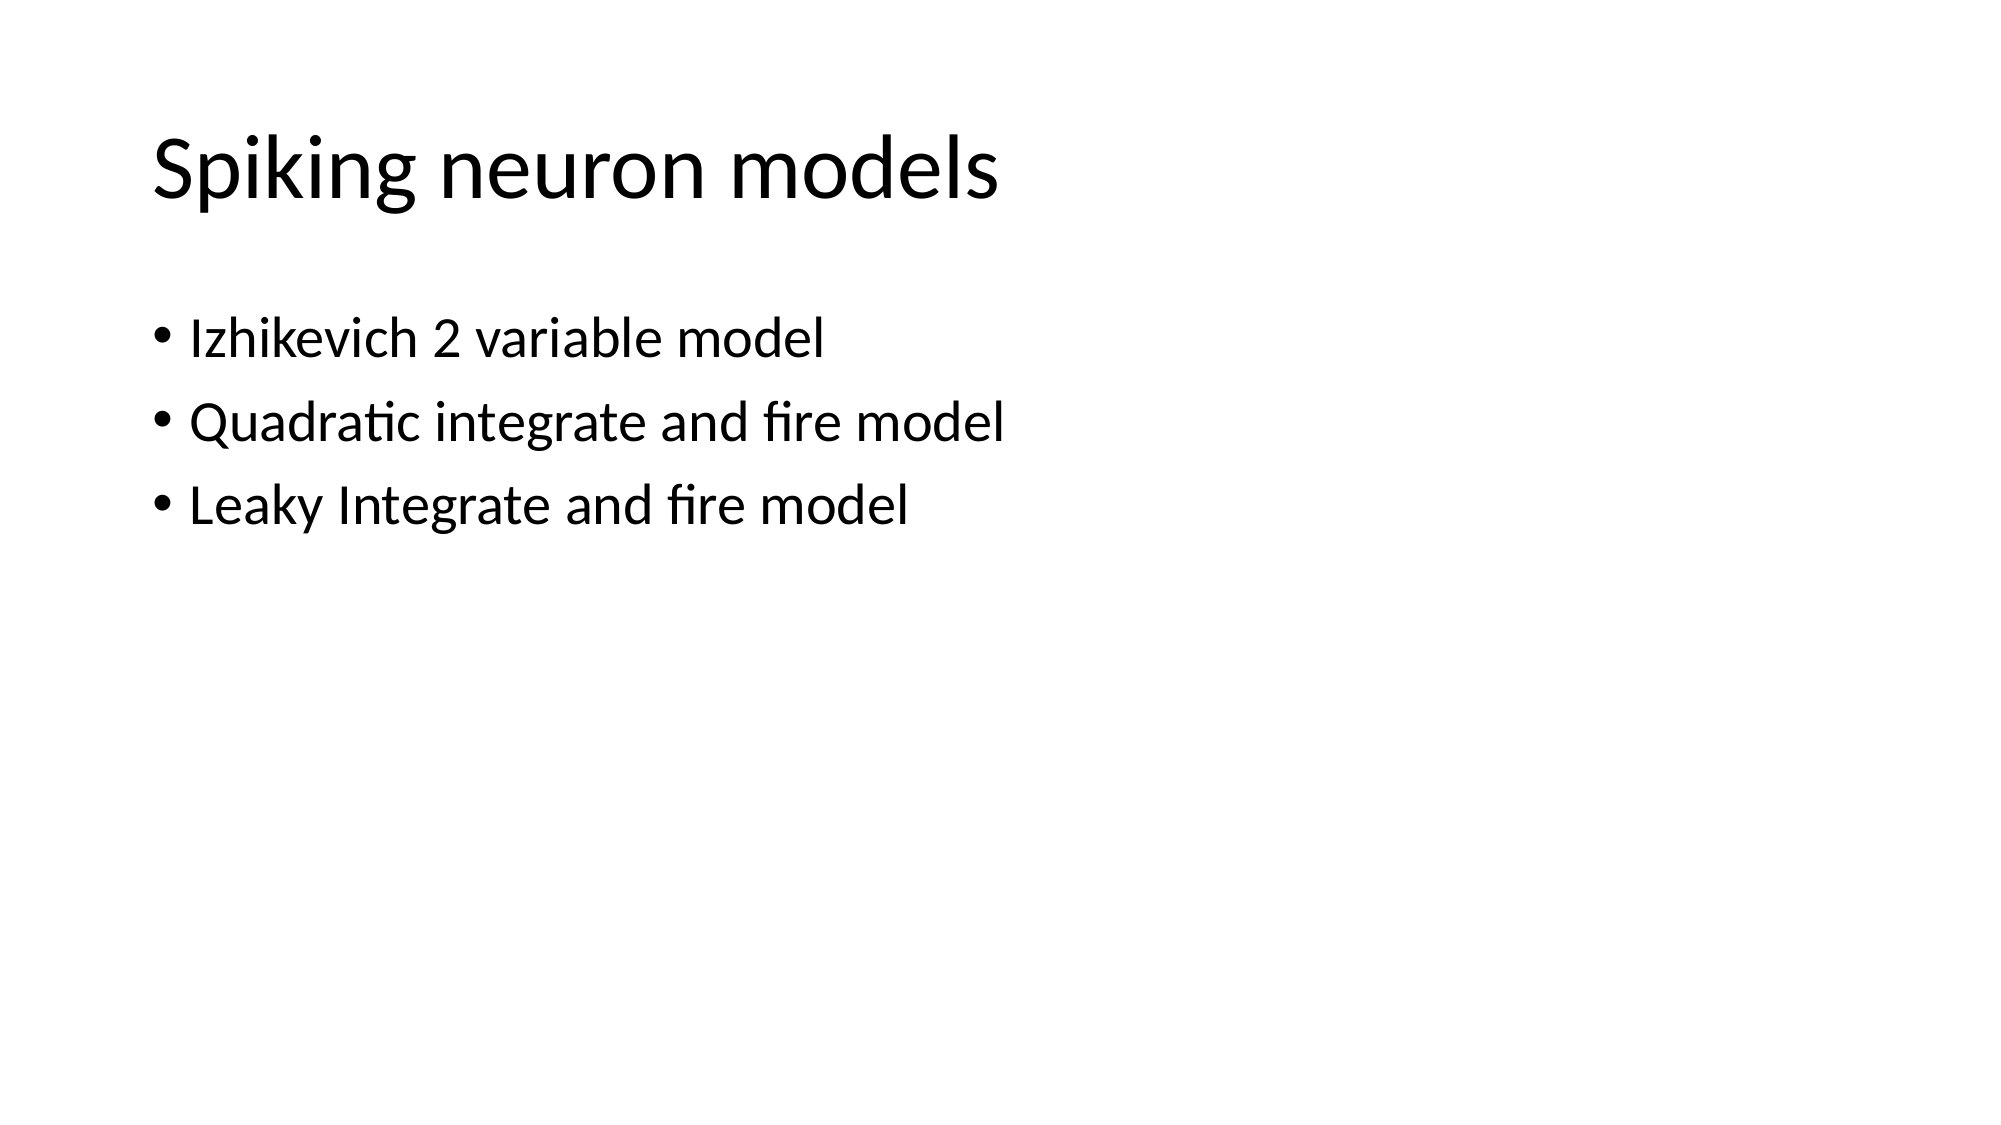

# Spiking neuron models
Izhikevich 2 variable model
Quadratic integrate and fire model
Leaky Integrate and fire model